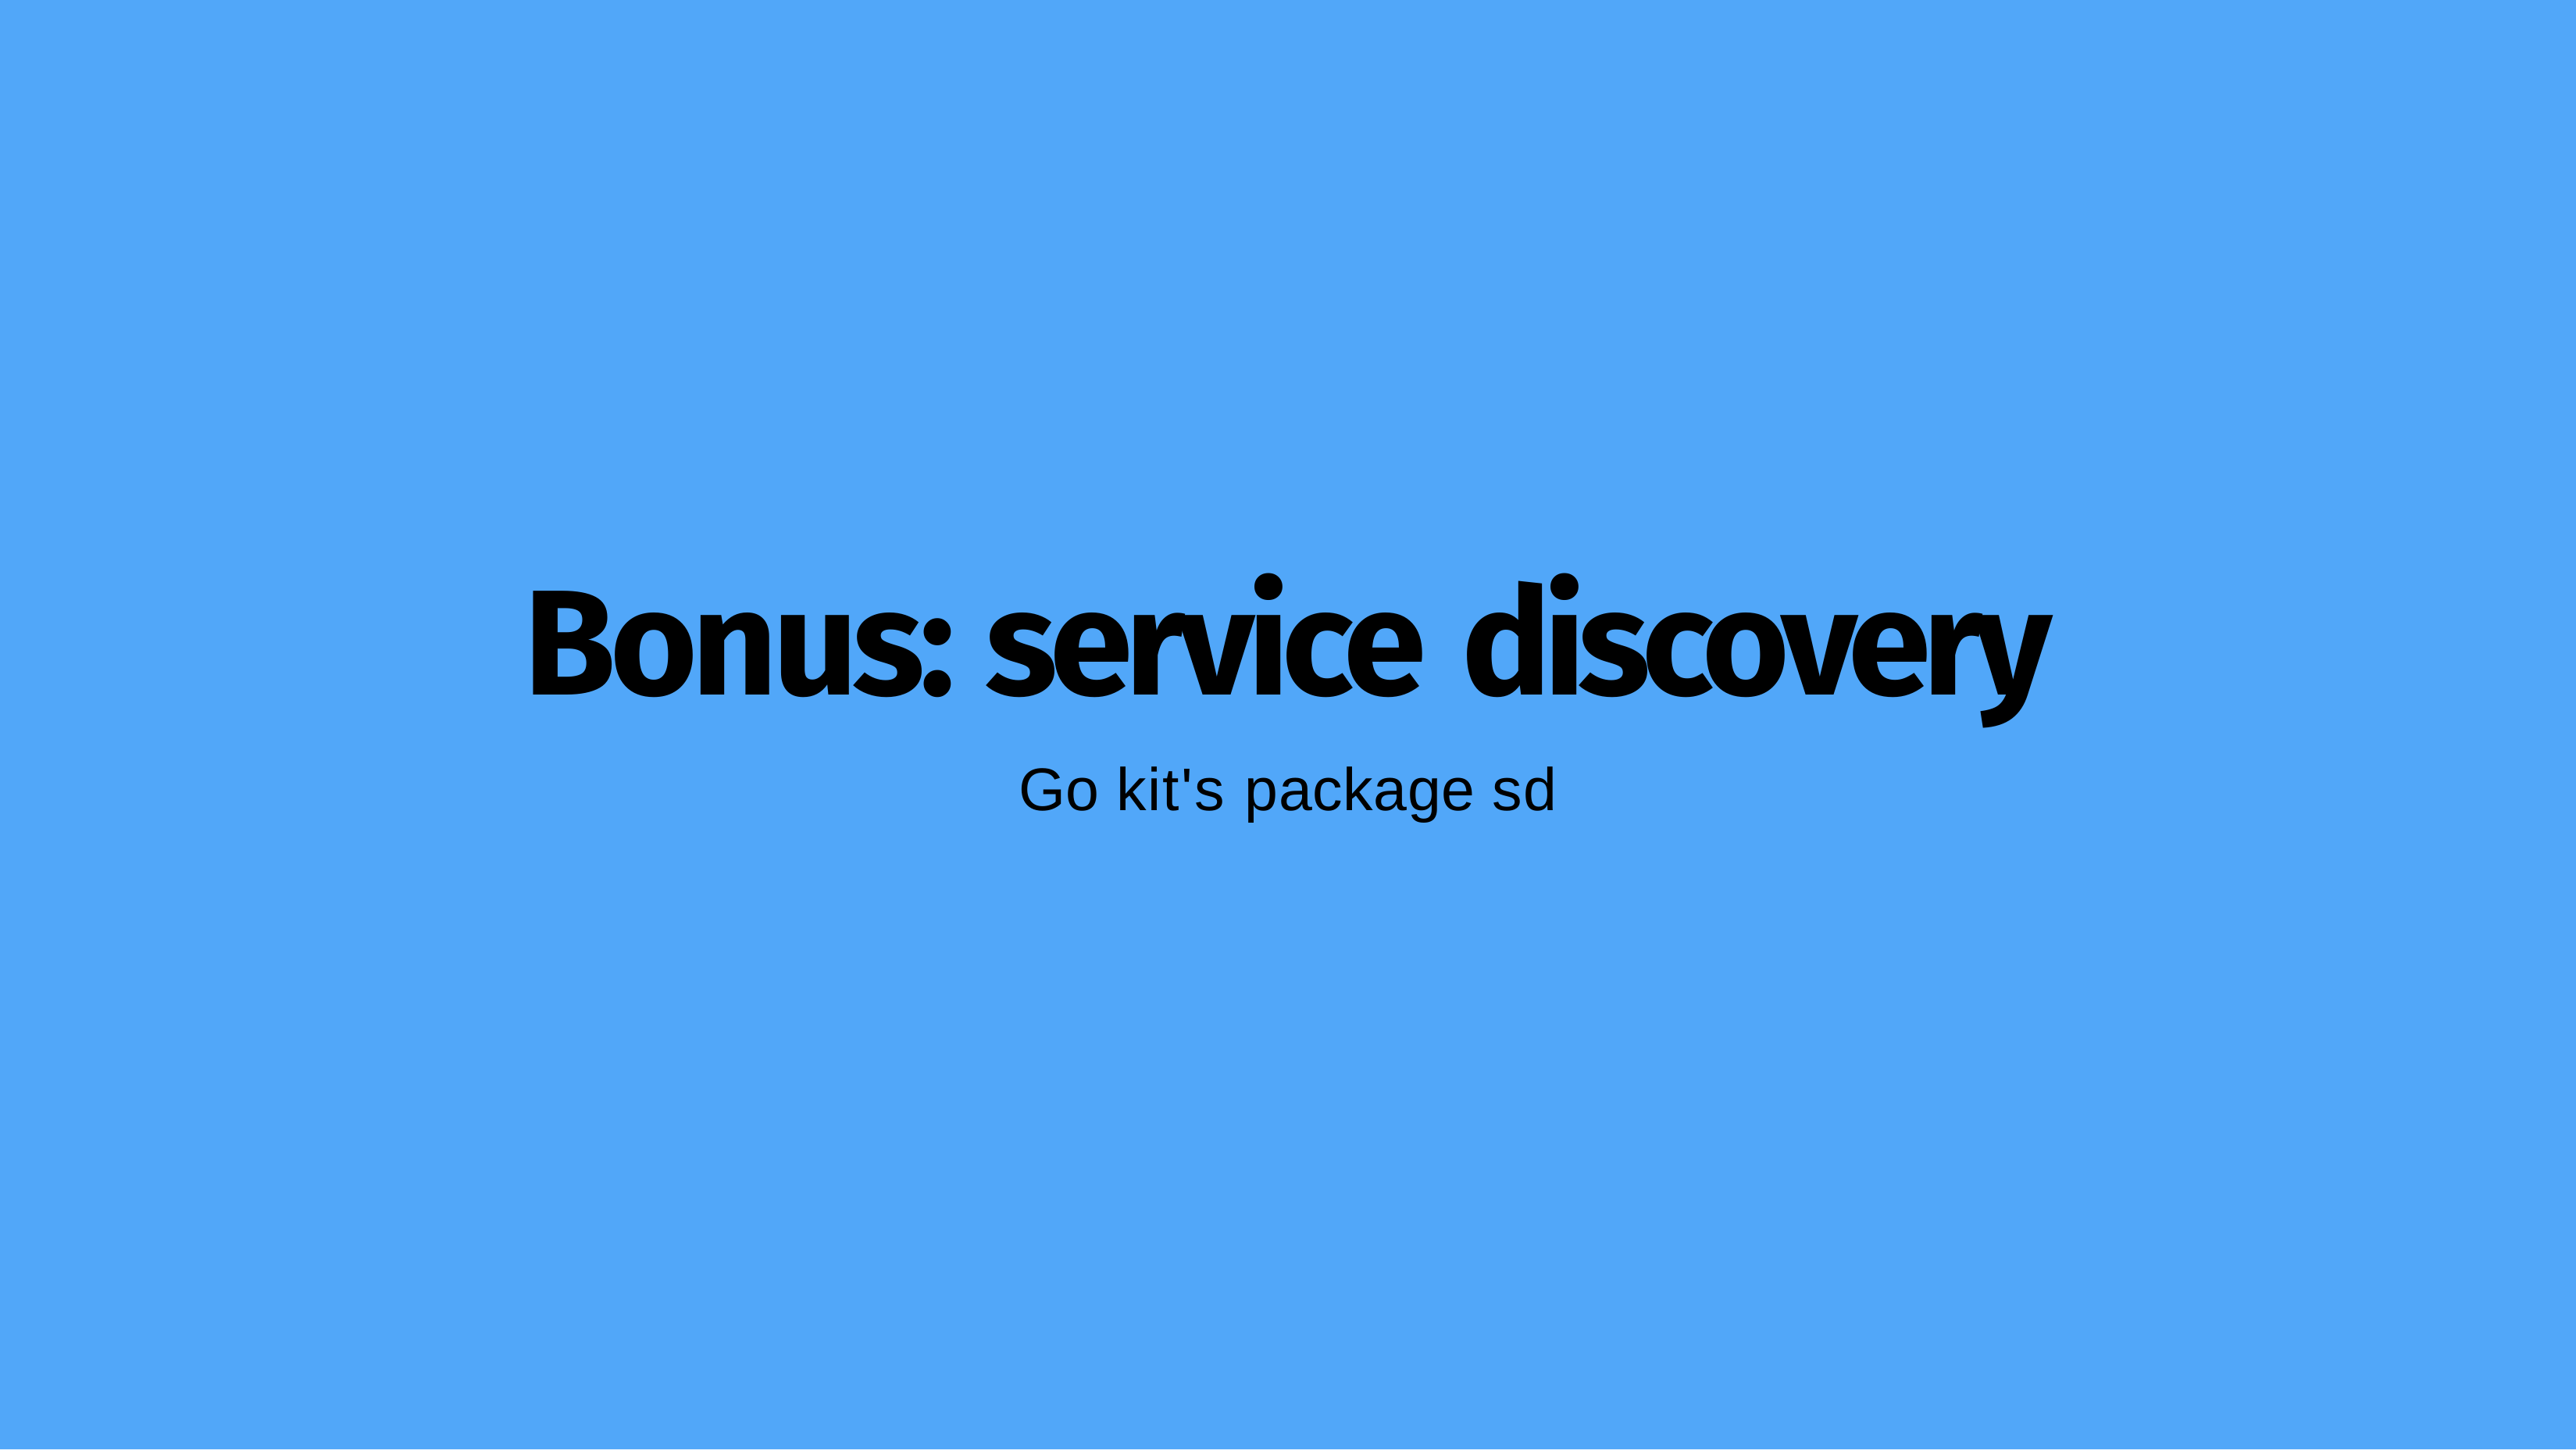

# Bonus: service discovery
Go kit's package sd